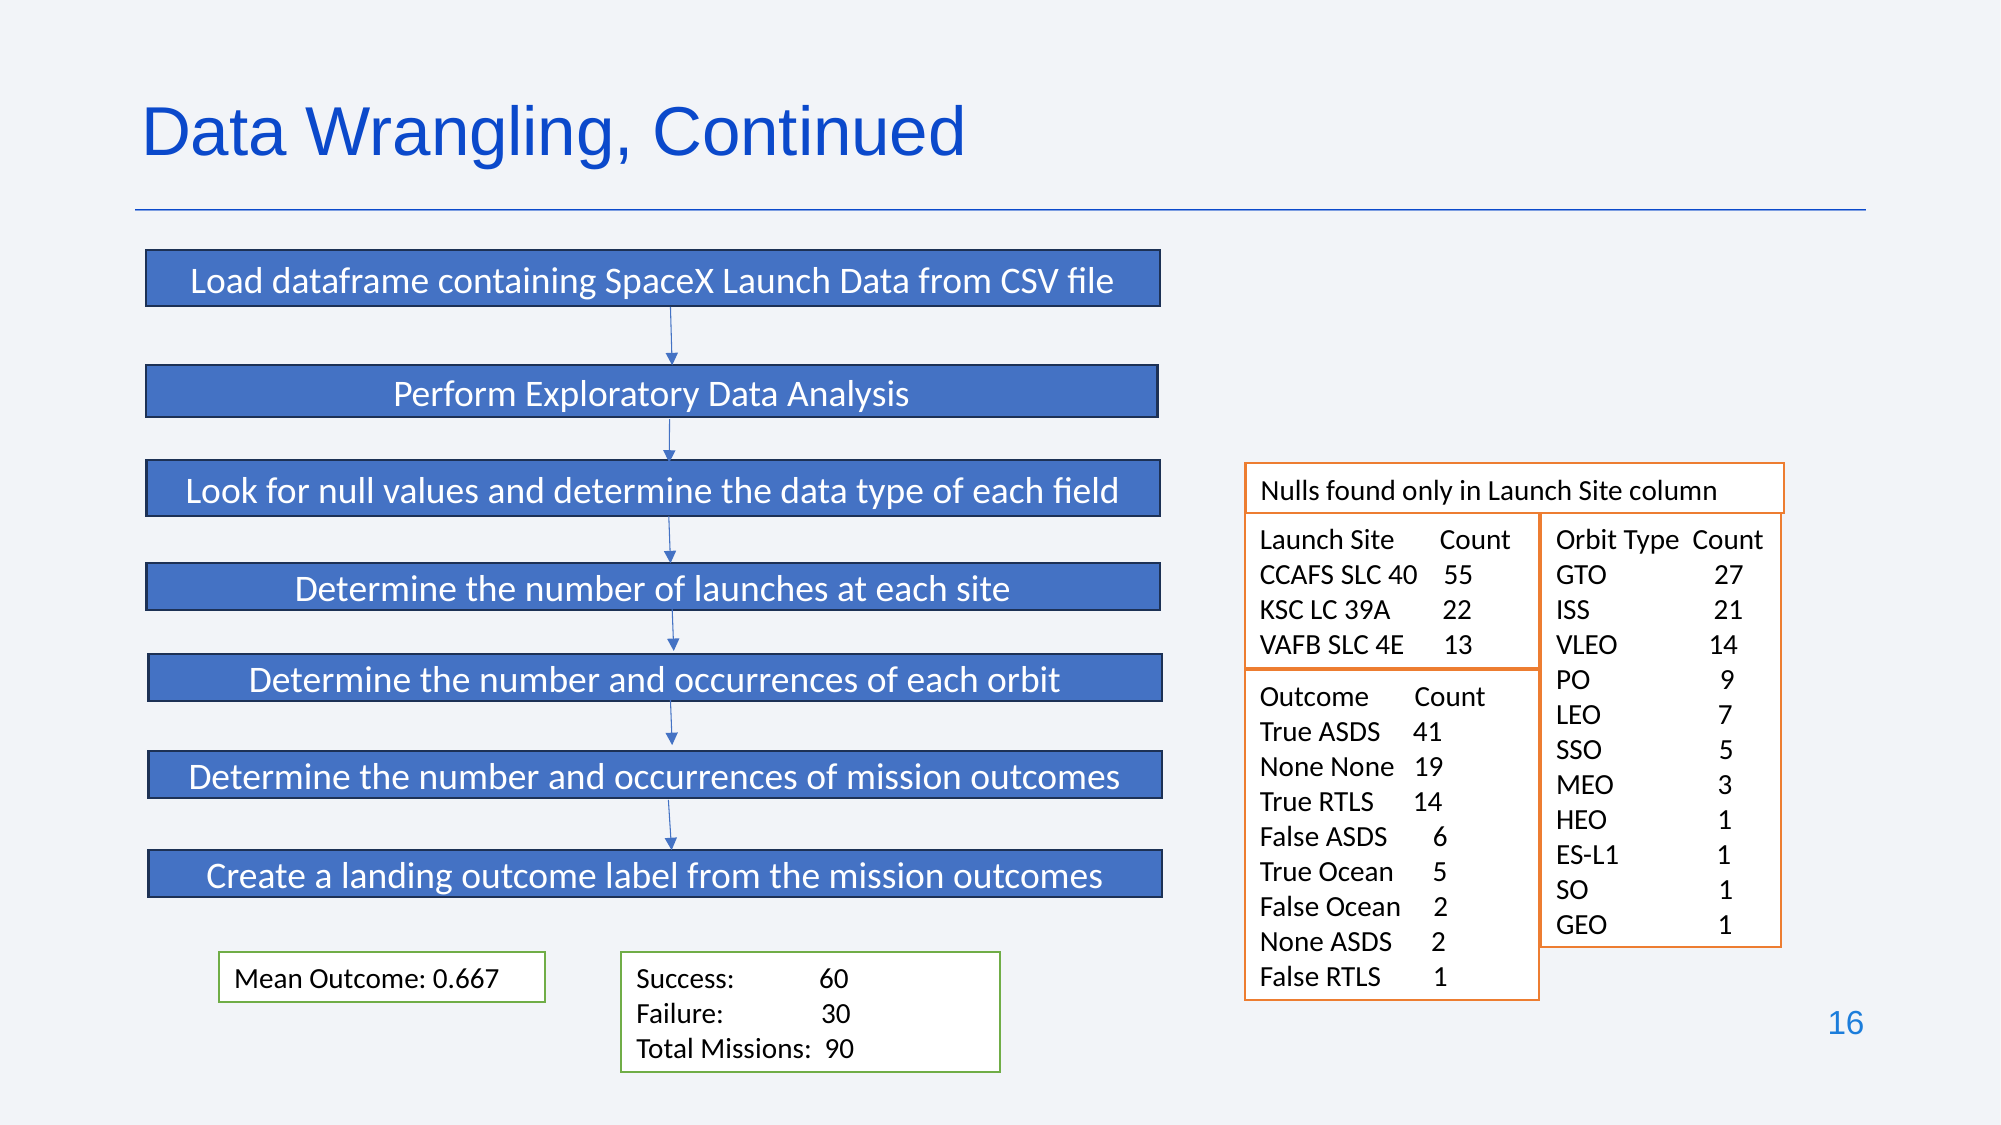

Data Wrangling, Continued

Load dataframe containing SpaceX Launch Data from CSV file
Perform Exploratory Data Analysis
Look for null values and determine the data type of each field
Nulls found only in Launch Site column
Launch Site       Count
CCAFS SLC 40    55
KSC LC 39A        22
VAFB SLC 4E      13
Orbit Type  Count
GTO      27
ISS     21
VLEO              14
PO                    9
LEO                  7
SSO                  5
MEO                3
HEO                 1
ES-L1               1
SO                    1
GEO                 1
Determine the number of launches at each site
Determine the number and occurrences of each orbit
Outcome       Count
True ASDS     41
None None   19
True RTLS      14
False ASDS       6
True Ocean      5
False Ocean     2
None ASDS      2
False RTLS        1
Determine the number and occurrences of mission outcomes
Create a landing outcome label from the mission outcomes
Mean Outcome: 0.667
Success:             60
Failure:               30
Total Missions:  90
16